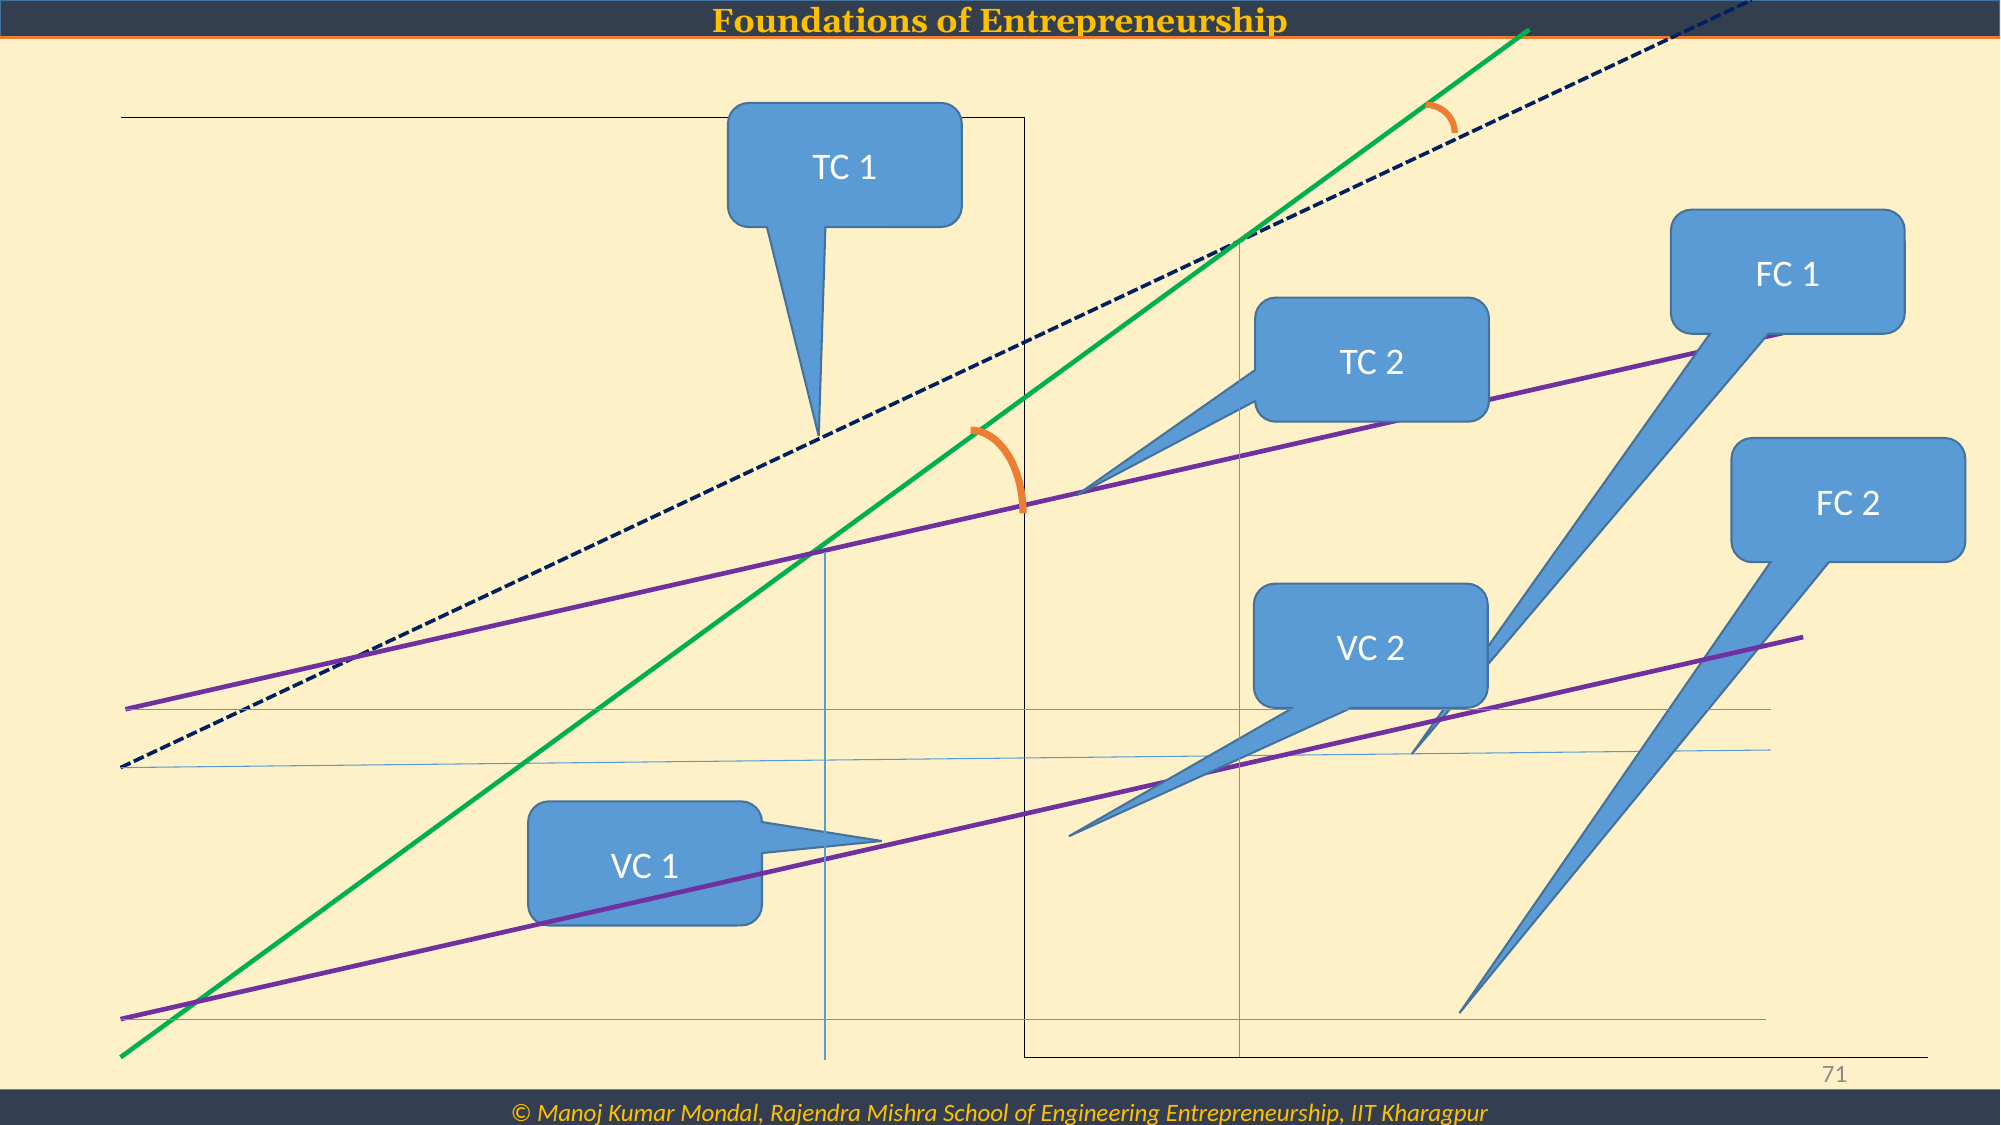

TC 1

FC 1
TC 2

FC 2
VC 2
VC 1
71